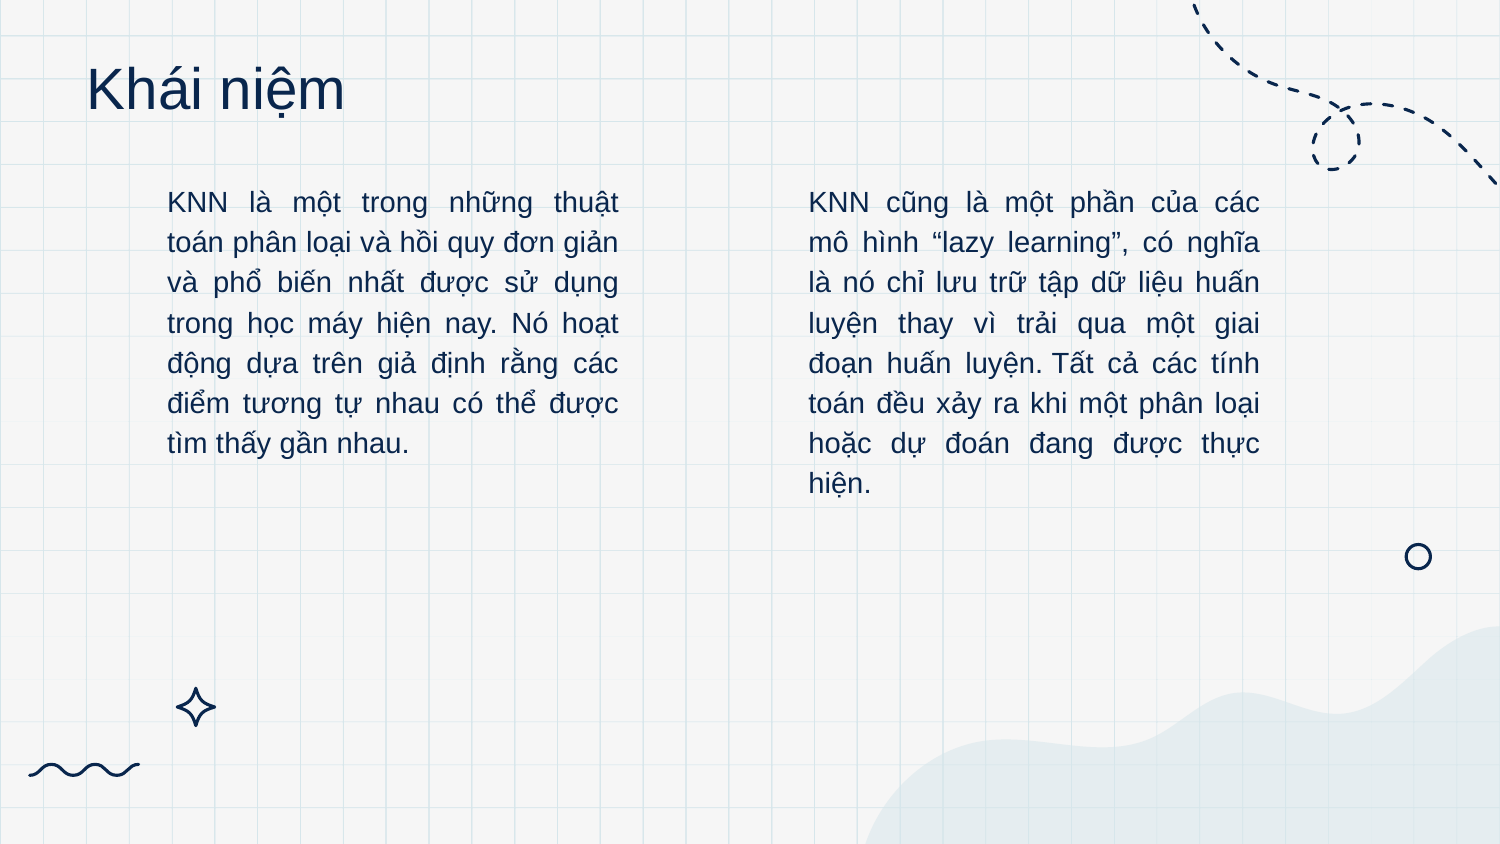

# Khái niệm
KNN là một trong những thuật toán phân loại và hồi quy đơn giản và phổ biến nhất được sử dụng trong học máy hiện nay. Nó hoạt động dựa trên giả định rằng các điểm tương tự nhau có thể được tìm thấy gần nhau.
KNN cũng là một phần của các mô hình “lazy learning”, có nghĩa là nó chỉ lưu trữ tập dữ liệu huấn luyện thay vì trải qua một giai đoạn huấn luyện. Tất cả các tính toán đều xảy ra khi một phân loại hoặc dự đoán đang được thực hiện.